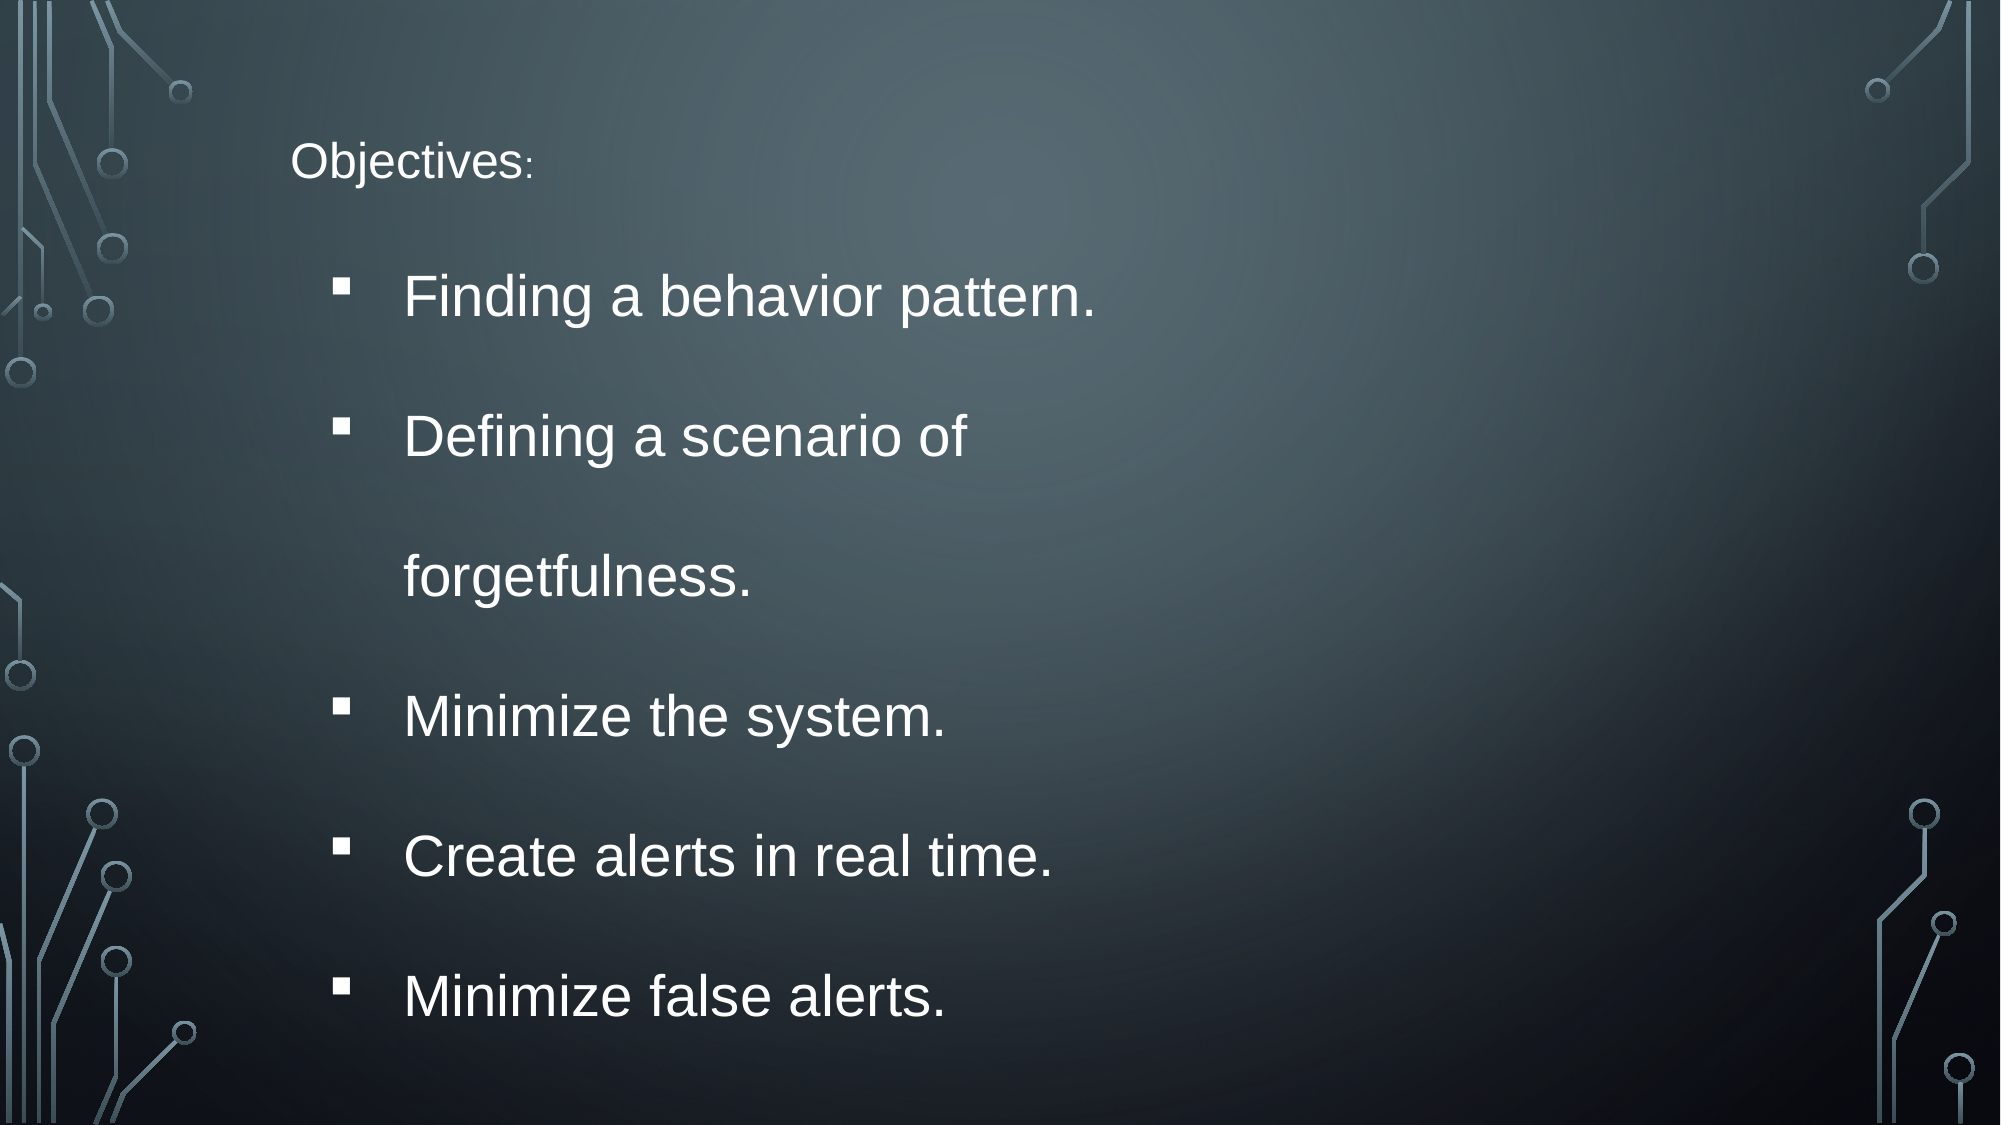

Objectives:
Finding a behavior pattern.
Defining a scenario of forgetfulness.
Minimize the system.
Create alerts in real time.
Minimize false alerts.